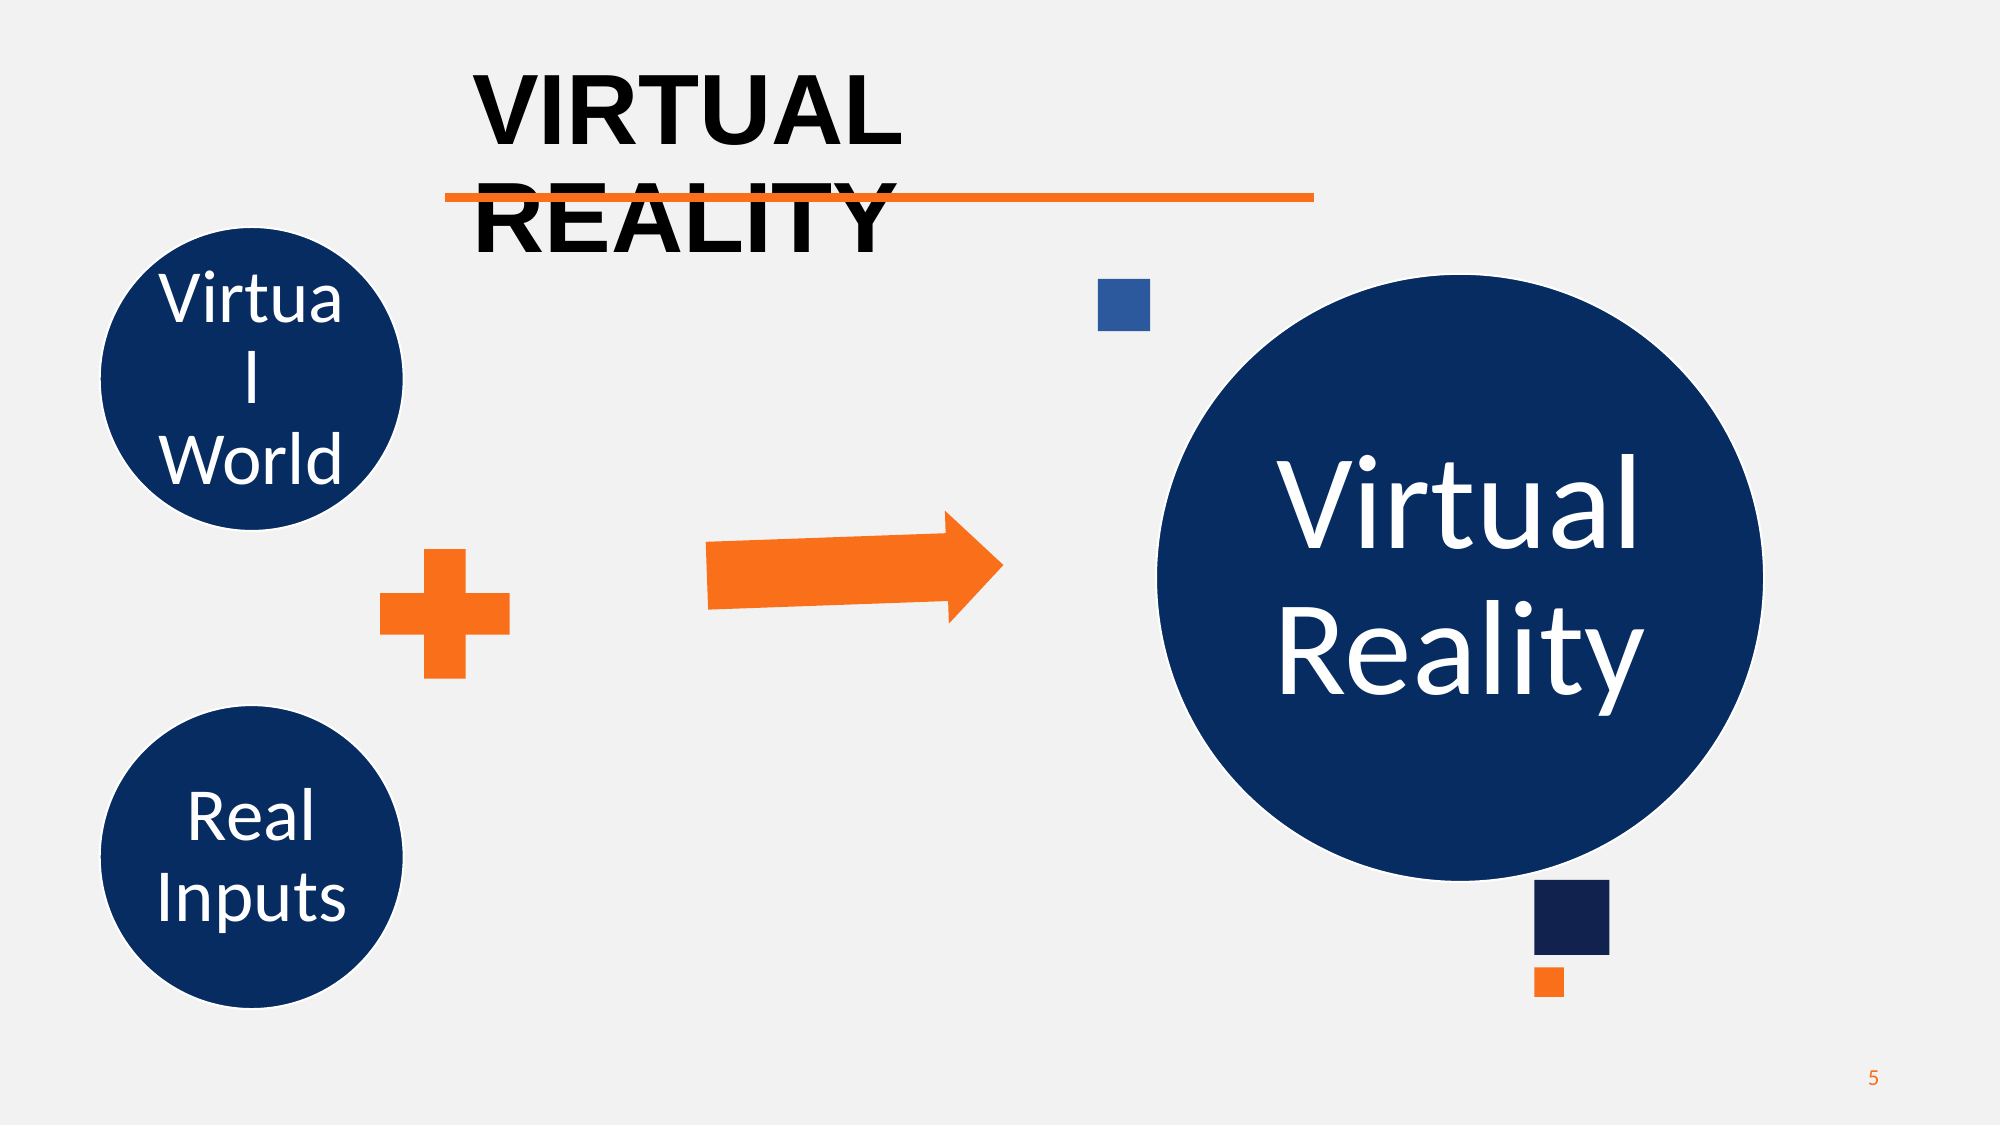

# VIRTUAL REALITY

Virtual World

Real Inputs

Virtual Reality